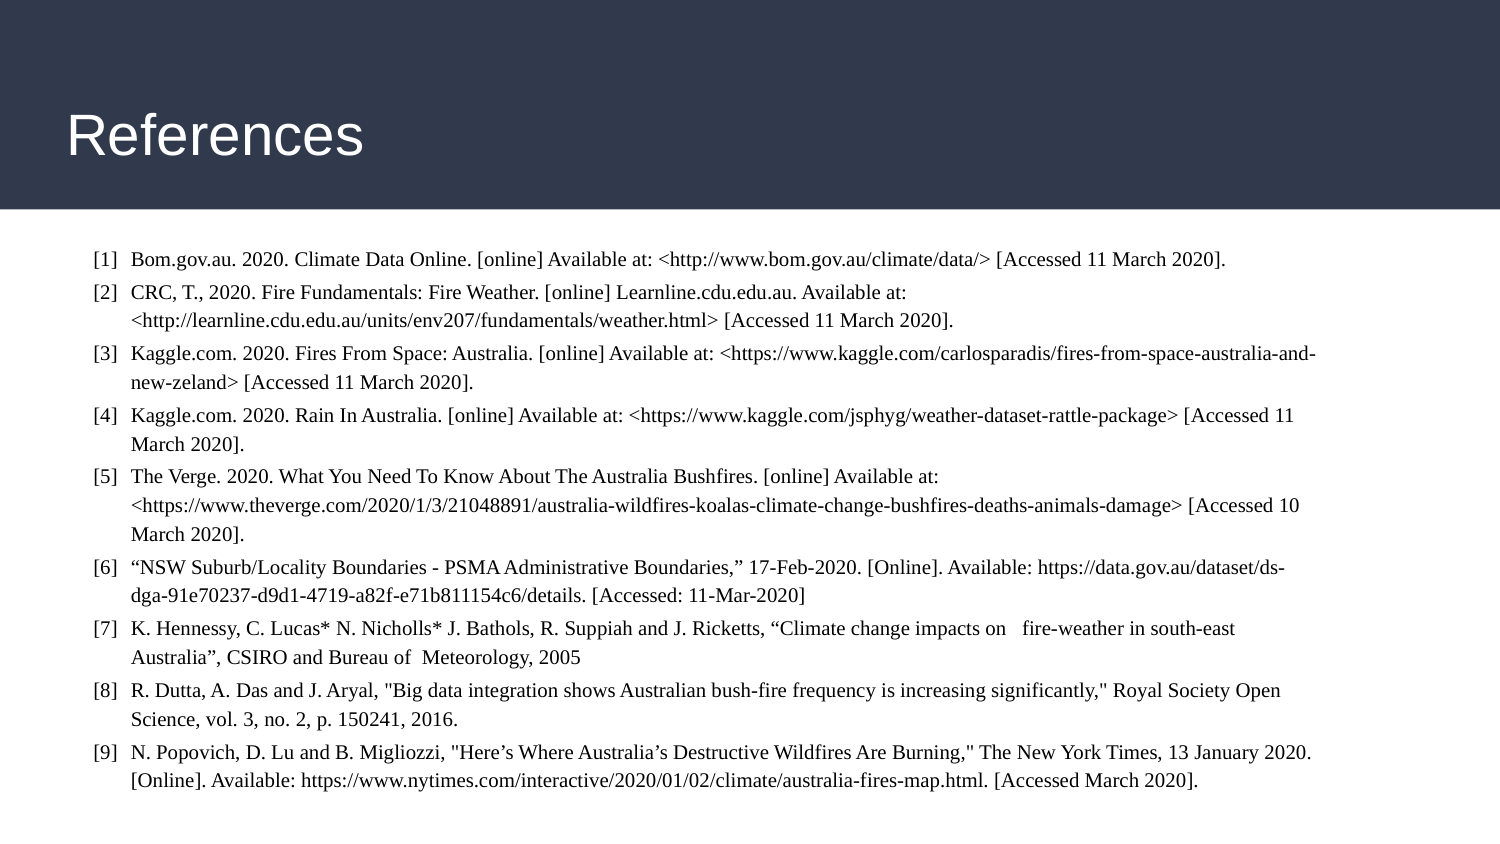

# References

[1] 	Bom.gov.au. 2020. Climate Data Online. [online] Available at: <http://www.bom.gov.au/climate/data/> [Accessed 11 March 2020].
[2] 	CRC, T., 2020. Fire Fundamentals: Fire Weather. [online] Learnline.cdu.edu.au. Available at: <http://learnline.cdu.edu.au/units/env207/fundamentals/weather.html> [Accessed 11 March 2020].
[3] 	Kaggle.com. 2020. Fires From Space: Australia. [online] Available at: <https://www.kaggle.com/carlosparadis/fires-from-space-australia-and-new-zeland> [Accessed 11 March 2020].
[4] 	Kaggle.com. 2020. Rain In Australia. [online] Available at: <https://www.kaggle.com/jsphyg/weather-dataset-rattle-package> [Accessed 11 March 2020].
[5] 	The Verge. 2020. What You Need To Know About The Australia Bushfires. [online] Available at: <https://www.theverge.com/2020/1/3/21048891/australia-wildfires-koalas-climate-change-bushfires-deaths-animals-damage> [Accessed 10 March 2020].
[6]	“NSW Suburb/Locality Boundaries - PSMA Administrative Boundaries,” 17-Feb-2020. [Online]. Available: https://data.gov.au/dataset/ds-dga-91e70237-d9d1-4719-a82f-e71b811154c6/details. [Accessed: 11-Mar-2020]
[7]	K. Hennessy, C. Lucas* N. Nicholls* J. Bathols, R. Suppiah and J. Ricketts, “Climate change impacts on   fire-weather in south-east Australia”, CSIRO and Bureau of  Meteorology, 2005
[8] 	R. Dutta, A. Das and J. Aryal, "Big data integration shows Australian bush-fire frequency is increasing significantly," Royal Society Open Science, vol. 3, no. 2, p. 150241, 2016.
[9]	N. Popovich, D. Lu and B. Migliozzi, "Here’s Where Australia’s Destructive Wildfires Are Burning," The New York Times, 13 January 2020. [Online]. Available: https://www.nytimes.com/interactive/2020/01/02/climate/australia-fires-map.html. [Accessed March 2020].